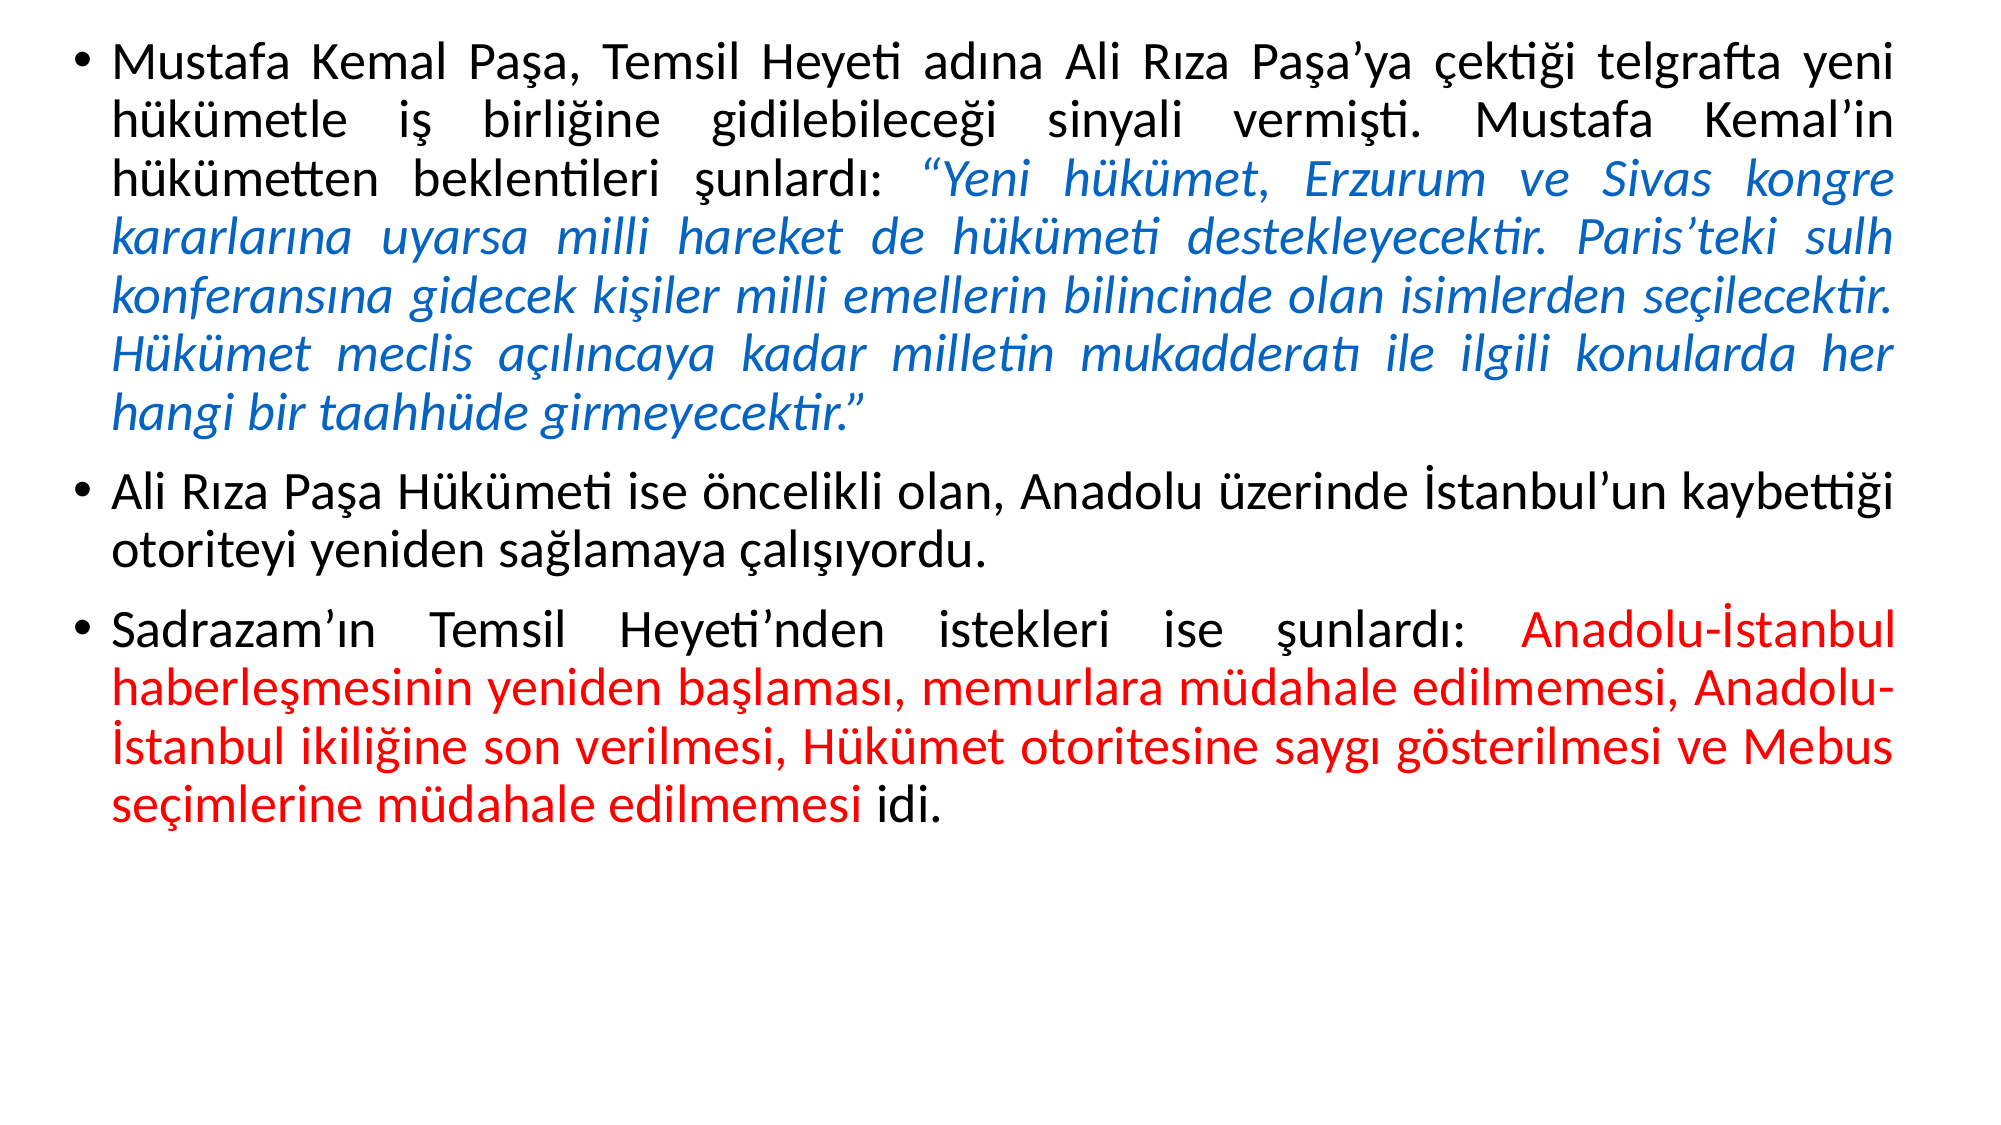

Mustafa Kemal Paşa, Temsil Heyeti adına Ali Rıza Paşa’ya çektiği telgrafta yeni hükümetle iş birliğine gidilebileceği sinyali vermişti. Mustafa Kemal’in hükümetten beklentileri şunlardı: “Yeni hükümet, Erzurum ve Sivas kongre kararlarına uyarsa milli hareket de hükümeti destekleyecektir. Paris’teki sulh konferansına gidecek kişiler milli emellerin bilincinde olan isimlerden seçilecektir. Hükümet meclis açılıncaya kadar milletin mukadderatı ile ilgili konularda her hangi bir taahhüde girmeyecektir.”
Ali Rıza Paşa Hükümeti ise öncelikli olan, Anadolu üzerinde İstanbul’un kaybettiği otoriteyi yeniden sağlamaya çalışıyordu.
Sadrazam’ın Temsil Heyeti’nden istekleri ise şunlardı: Anadolu-İstanbul haberleşmesinin yeniden başlaması, memurlara müdahale edilmemesi, Anadolu-İstanbul ikiliğine son verilmesi, Hükümet otoritesine saygı gösterilmesi ve Mebus seçimlerine müdahale edilmemesi idi.